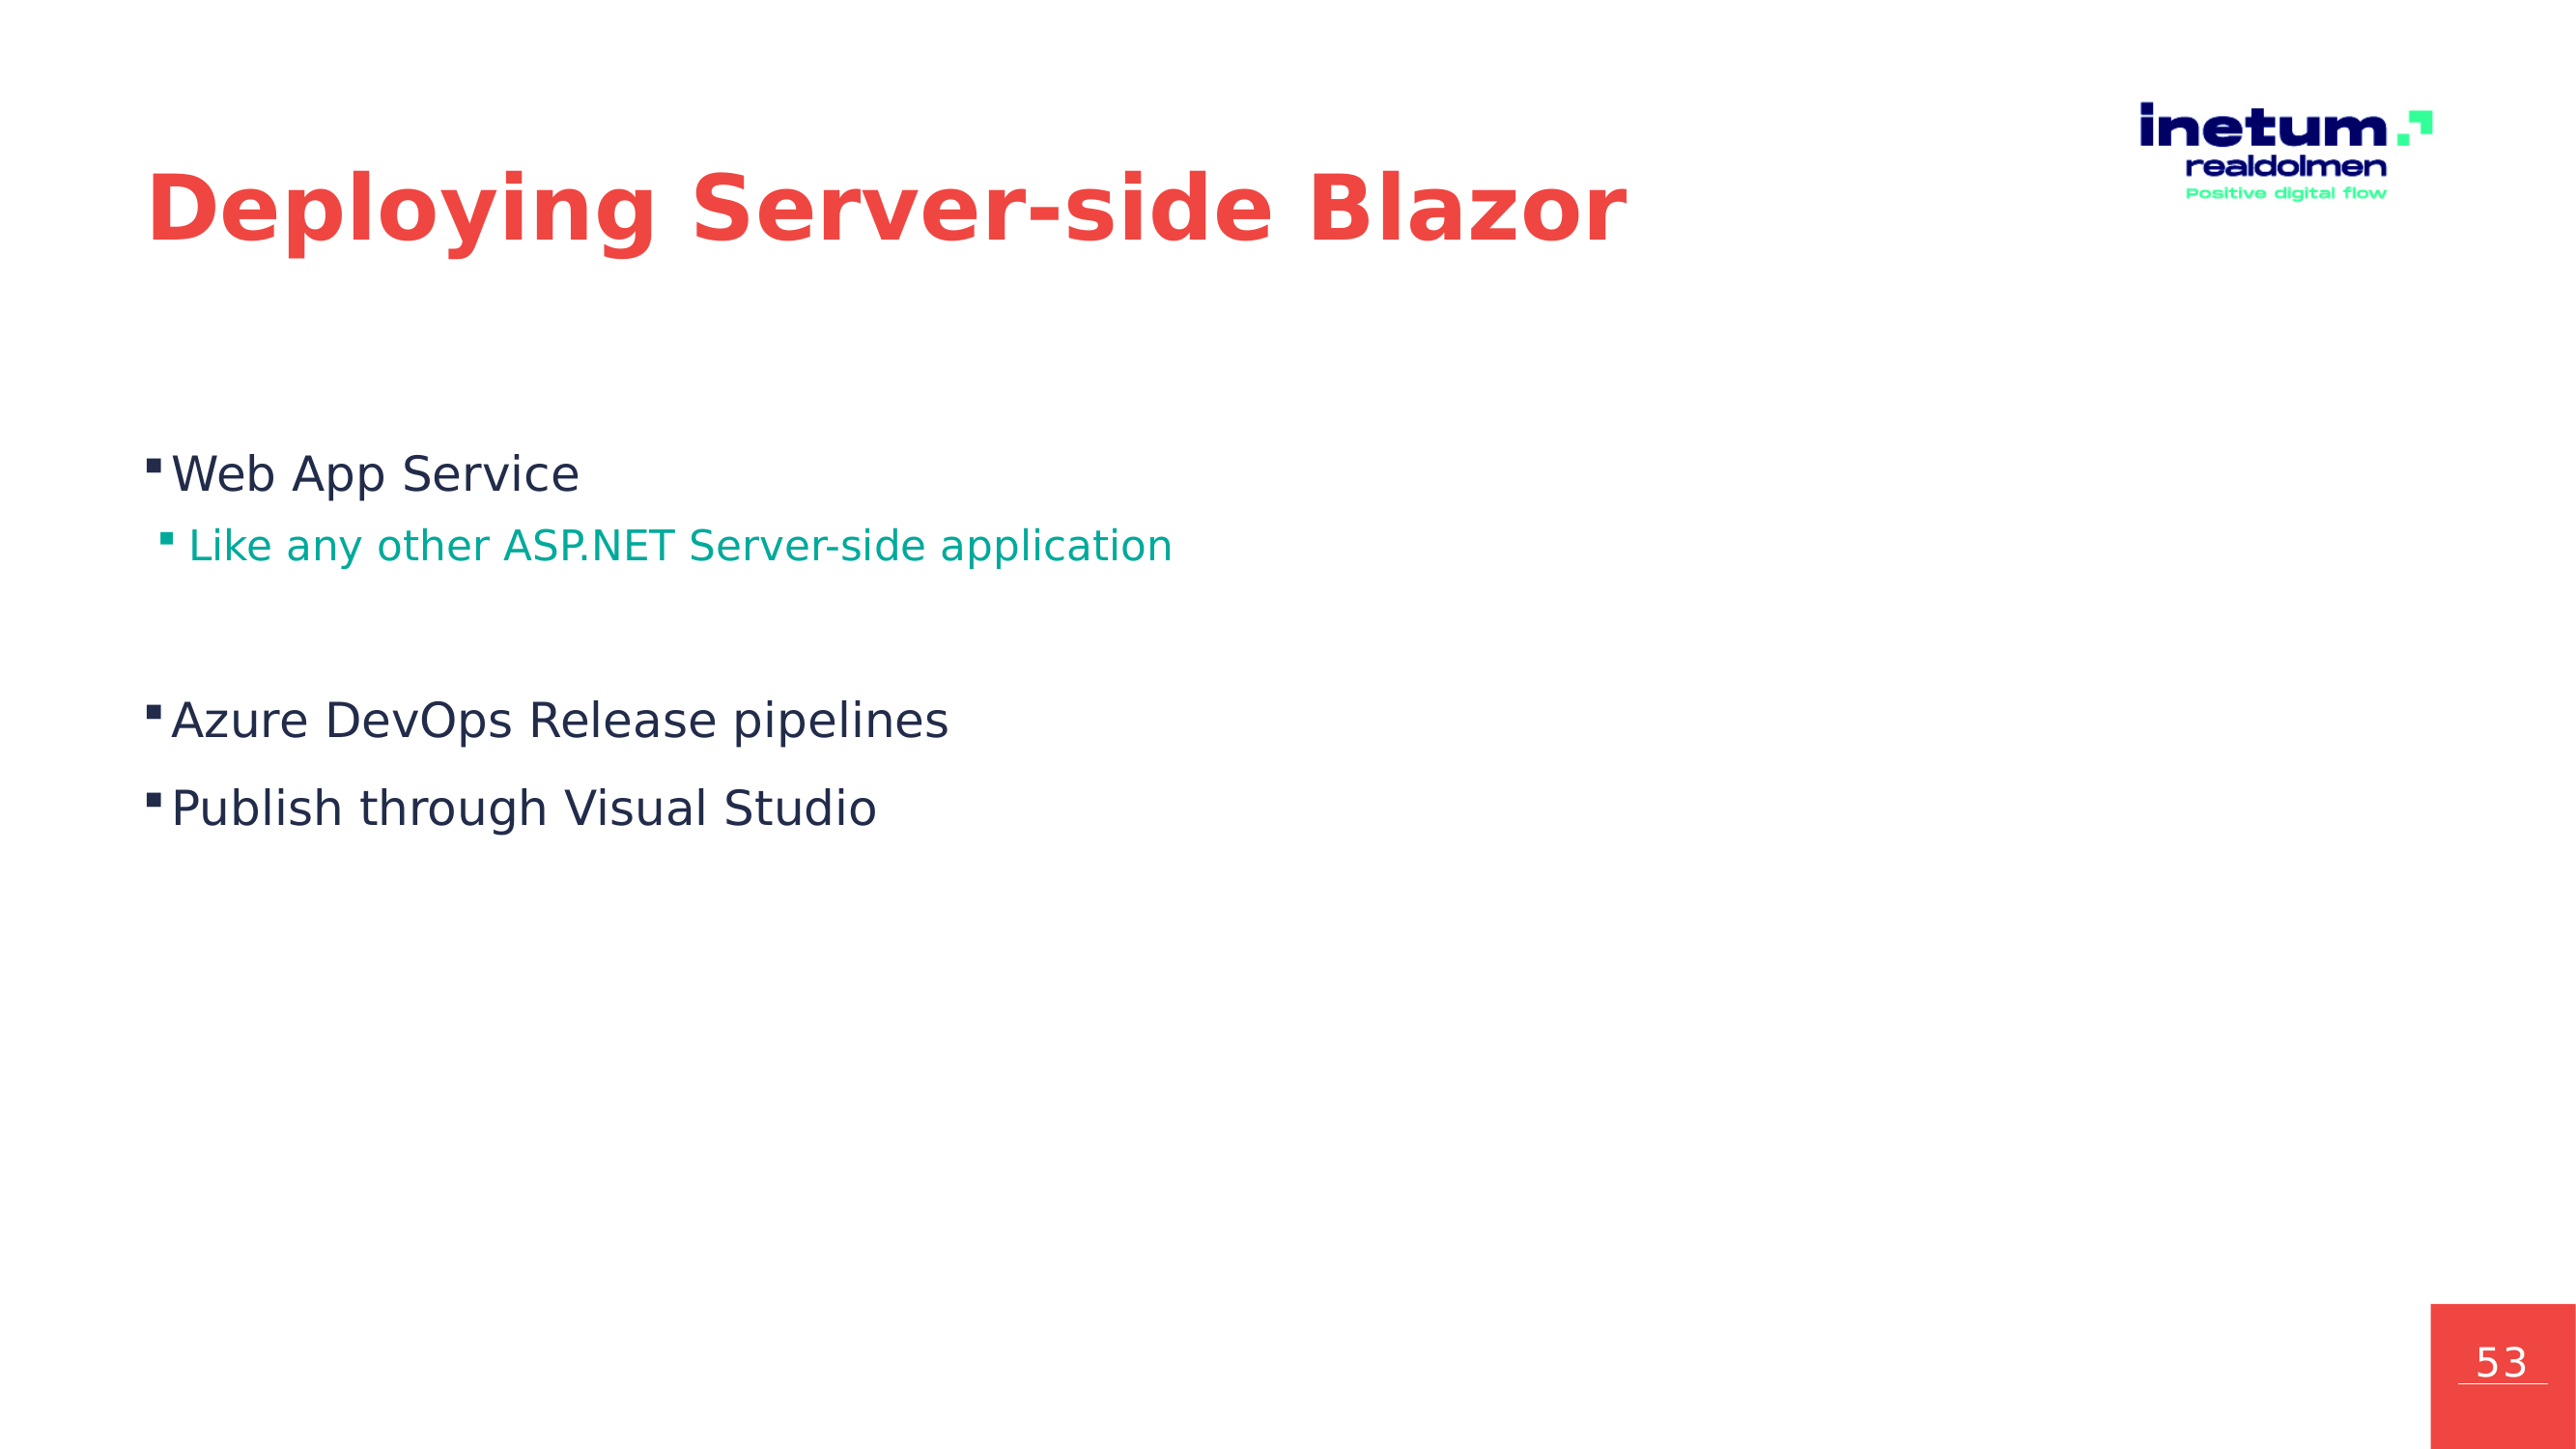

# Deploying Server-side Blazor
Web App Service
Like any other ASP.NET Server-side application

Azure DevOps Release pipelines
Publish through Visual Studio